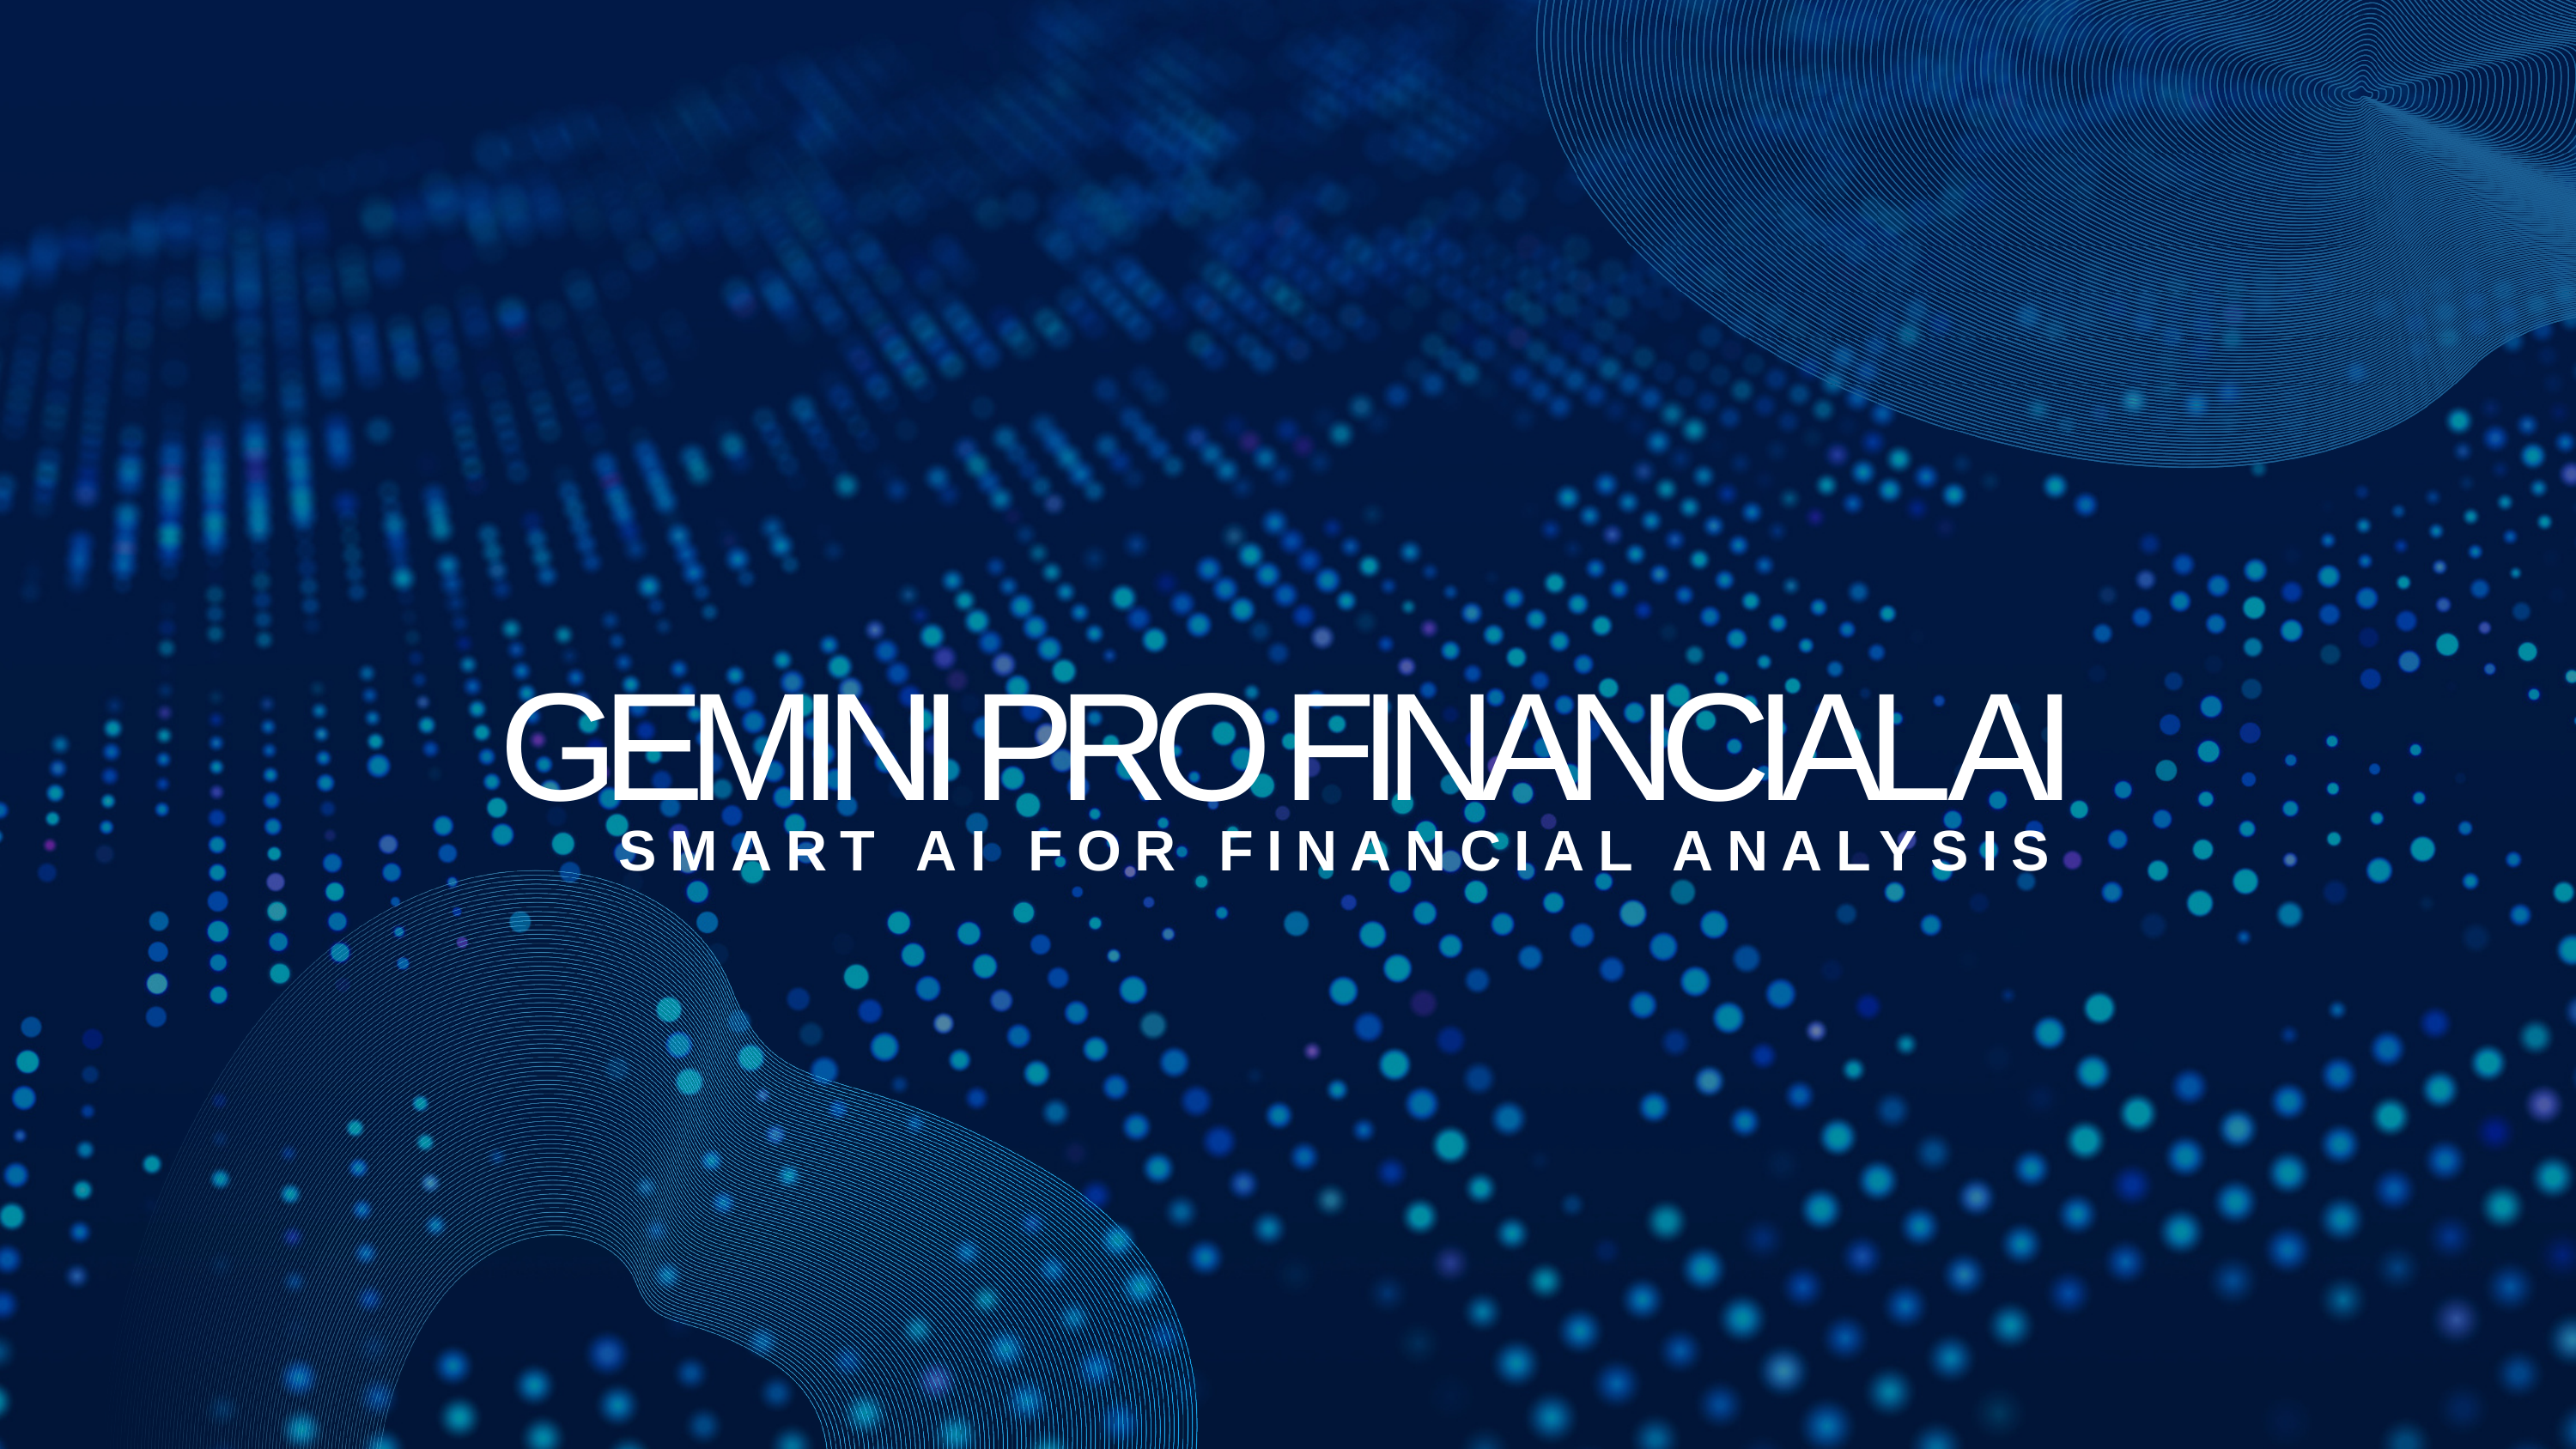

GEMINI PRO FINANCIAL AI
SMART AI FOR FINANCIAL ANALYSIS